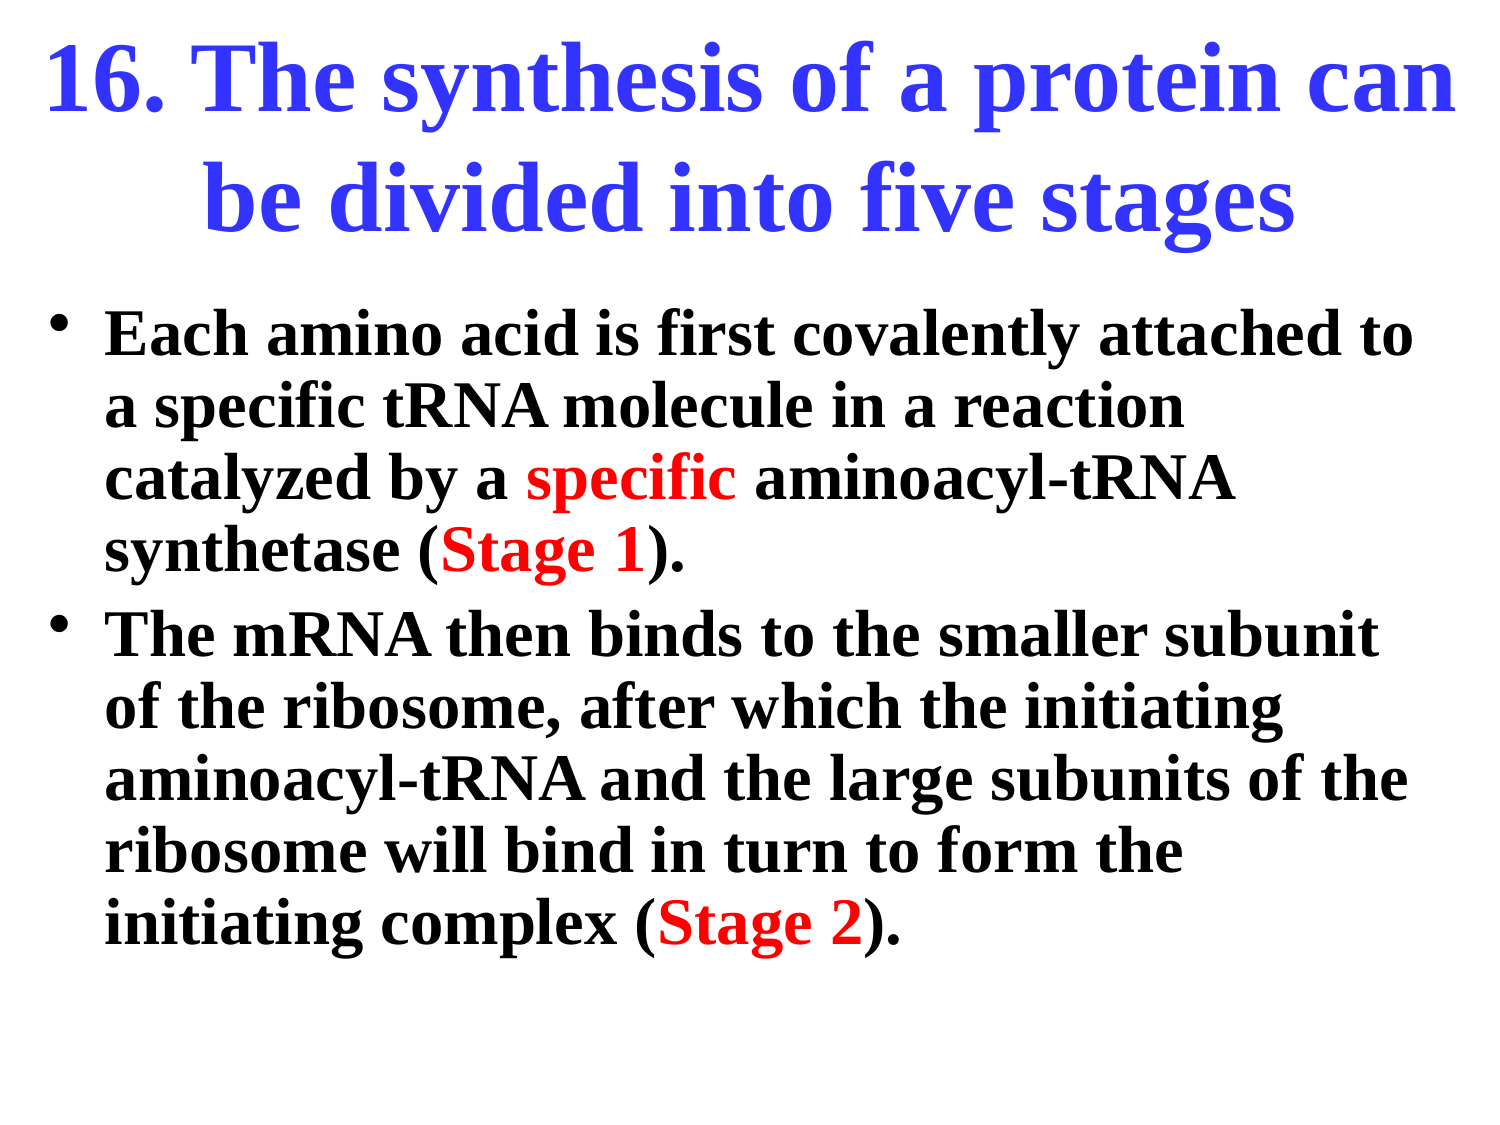

# 16. The synthesis of a protein can be divided into five stages
Each amino acid is first covalently attached to a specific tRNA molecule in a reaction catalyzed by a specific aminoacyl-tRNA synthetase (Stage 1).
The mRNA then binds to the smaller subunit of the ribosome, after which the initiating aminoacyl-tRNA and the large subunits of the ribosome will bind in turn to form the initiating complex (Stage 2).